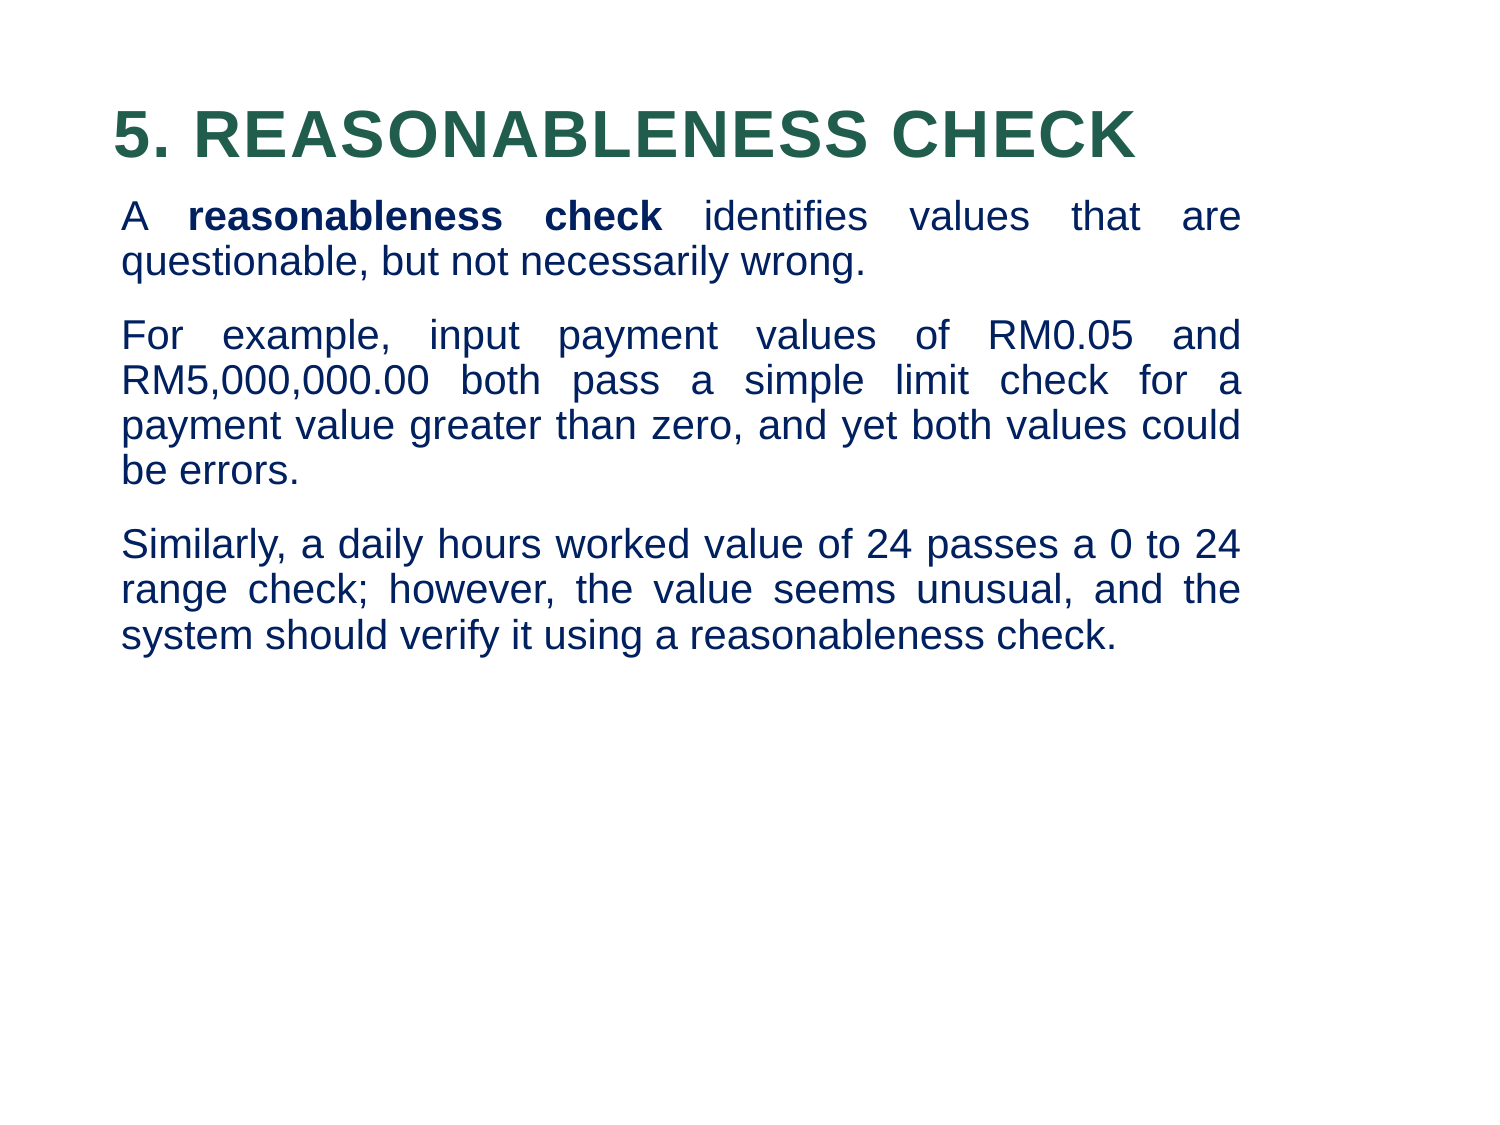

# 5. Reasonableness Check
A reasonableness check identifies values that are questionable, but not necessarily wrong.
For example, input payment values of RM0.05 and RM5,000,000.00 both pass a simple limit check for a payment value greater than zero, and yet both values could be errors.
Similarly, a daily hours worked value of 24 passes a 0 to 24 range check; however, the value seems unusual, and the system should verify it using a reasonableness check.